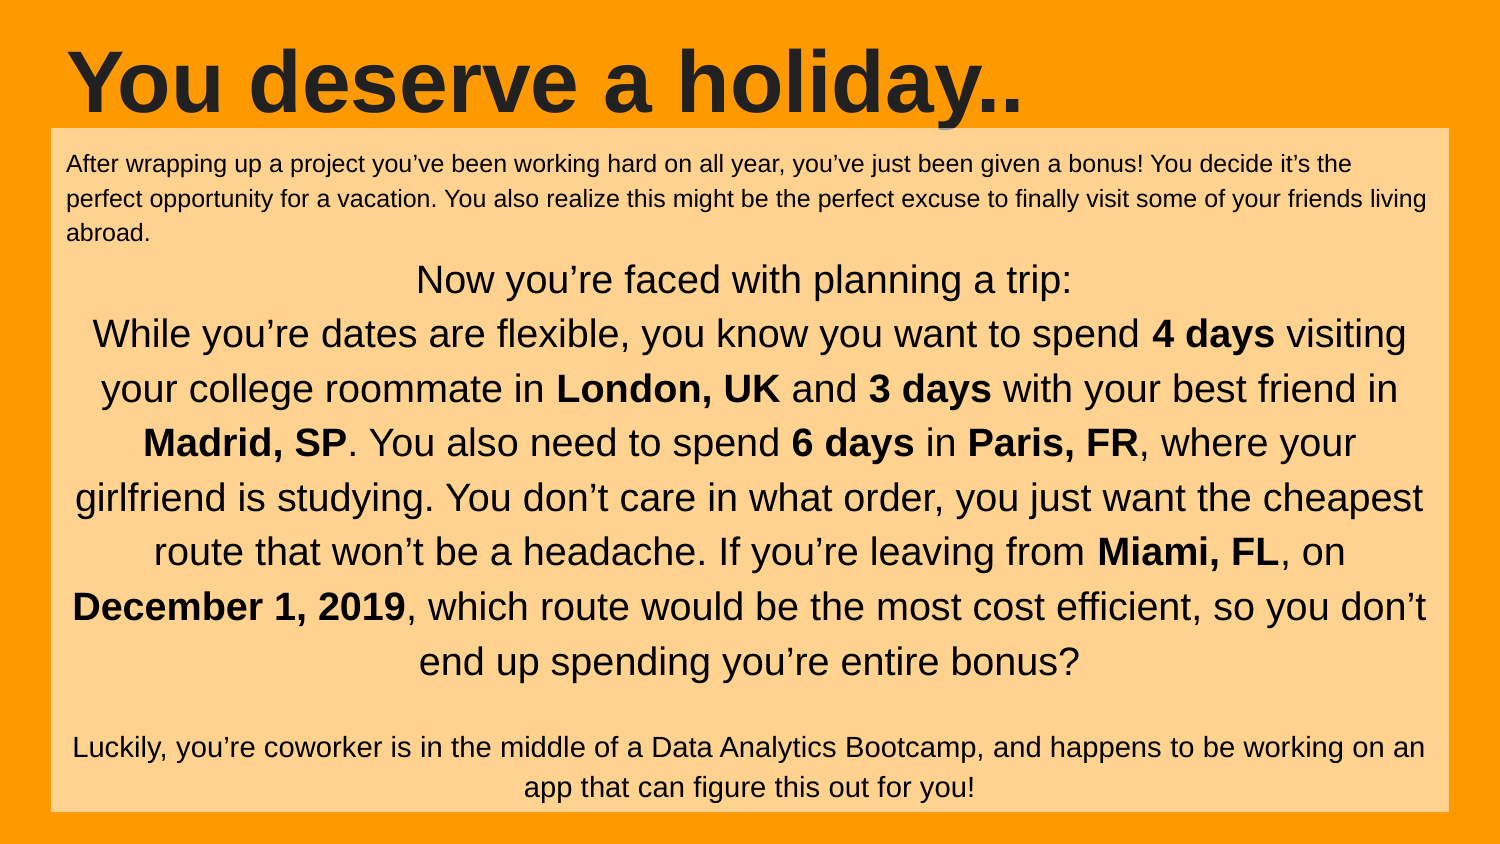

# You deserve a holiday..
After wrapping up a project you’ve been working hard on all year, you’ve just been given a bonus! You decide it’s the perfect opportunity for a vacation. You also realize this might be the perfect excuse to finally visit some of your friends living abroad.
Now you’re faced with planning a trip:
While you’re dates are flexible, you know you want to spend 4 days visiting your college roommate in London, UK and 3 days with your best friend in Madrid, SP. You also need to spend 6 days in Paris, FR, where your girlfriend is studying. You don’t care in what order, you just want the cheapest route that won’t be a headache. If you’re leaving from Miami, FL, on December 1, 2019, which route would be the most cost efficient, so you don’t end up spending you’re entire bonus?

Luckily, you’re coworker is in the middle of a Data Analytics Bootcamp, and happens to be working on an app that can figure this out for you!